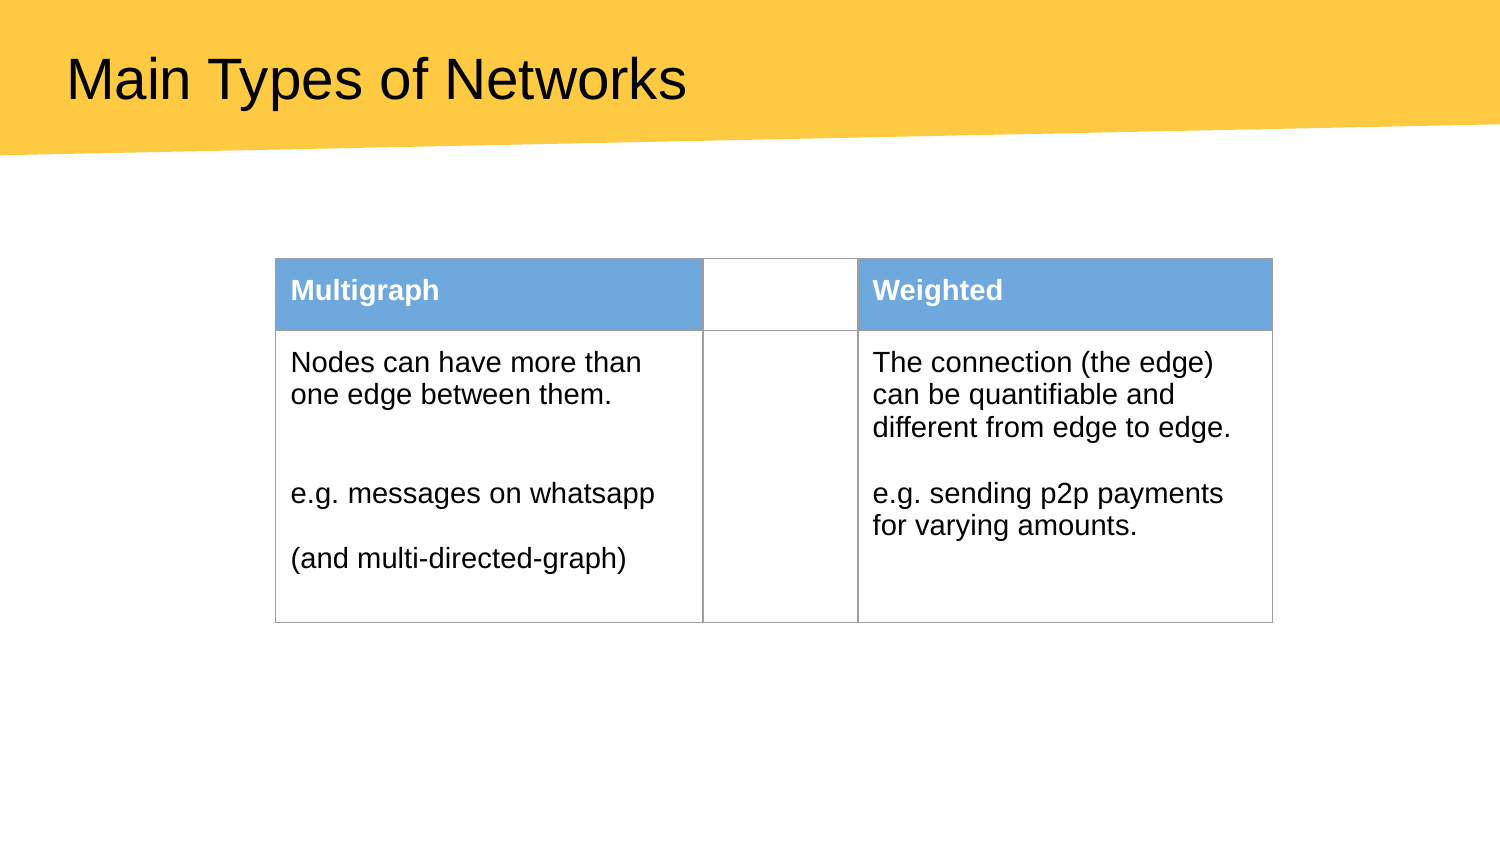

# Main Types of Networks
| Multigraph |  | Weighted |
| --- | --- | --- |
| Nodes can have more than one edge between them. e.g. messages on whatsapp (and multi-directed-graph) |  | The connection (the edge) can be quantifiable and different from edge to edge. e.g. sending p2p payments for varying amounts. |